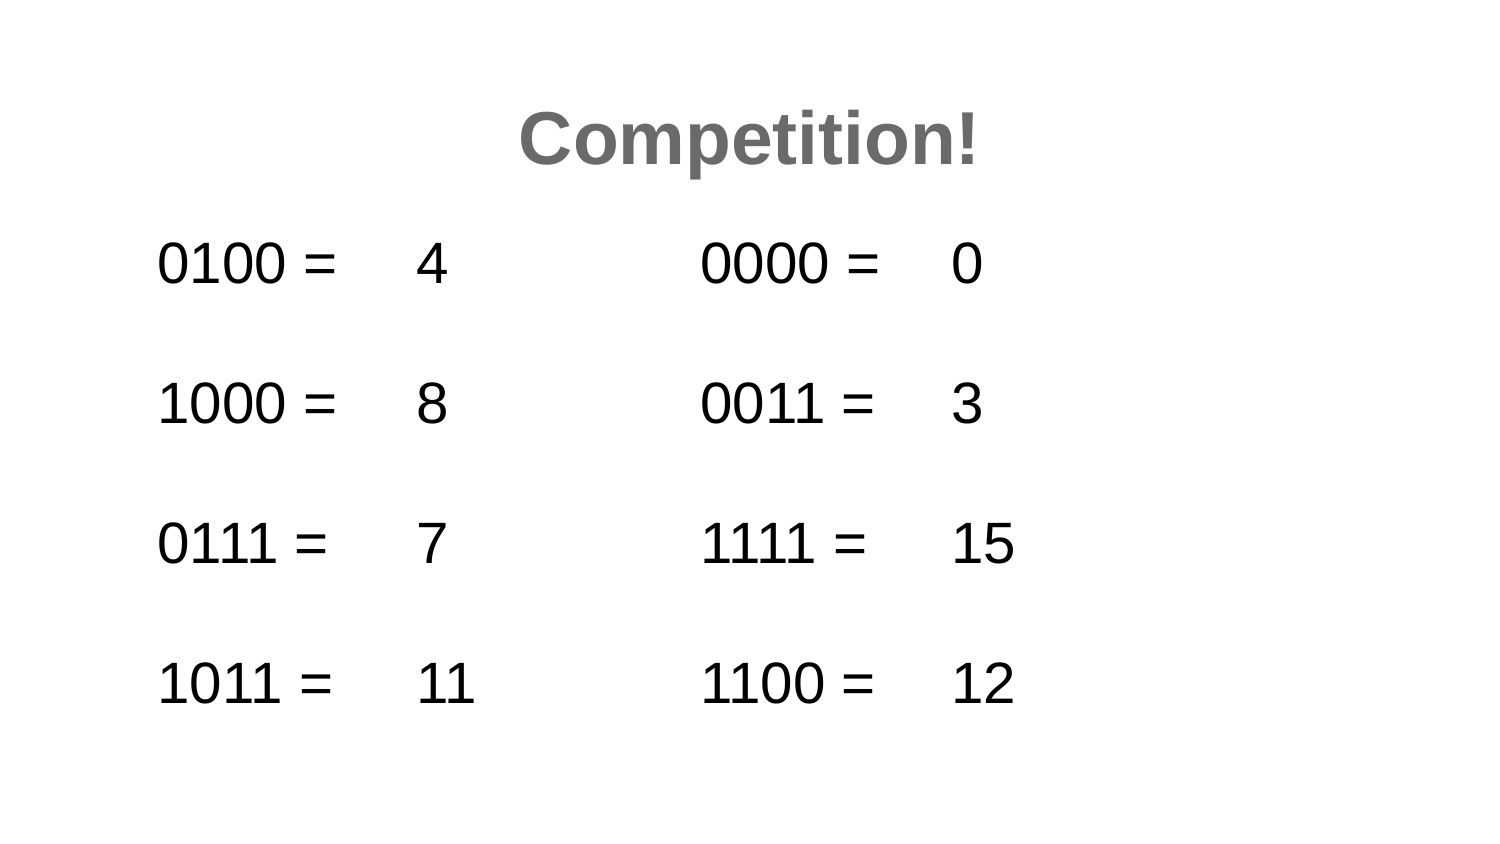

Competition!
0100 =

1000 =

0111 =

1011 =

4

8

7

11
0000 =

0011 =

1111 =

1100 =

0

3

15

12